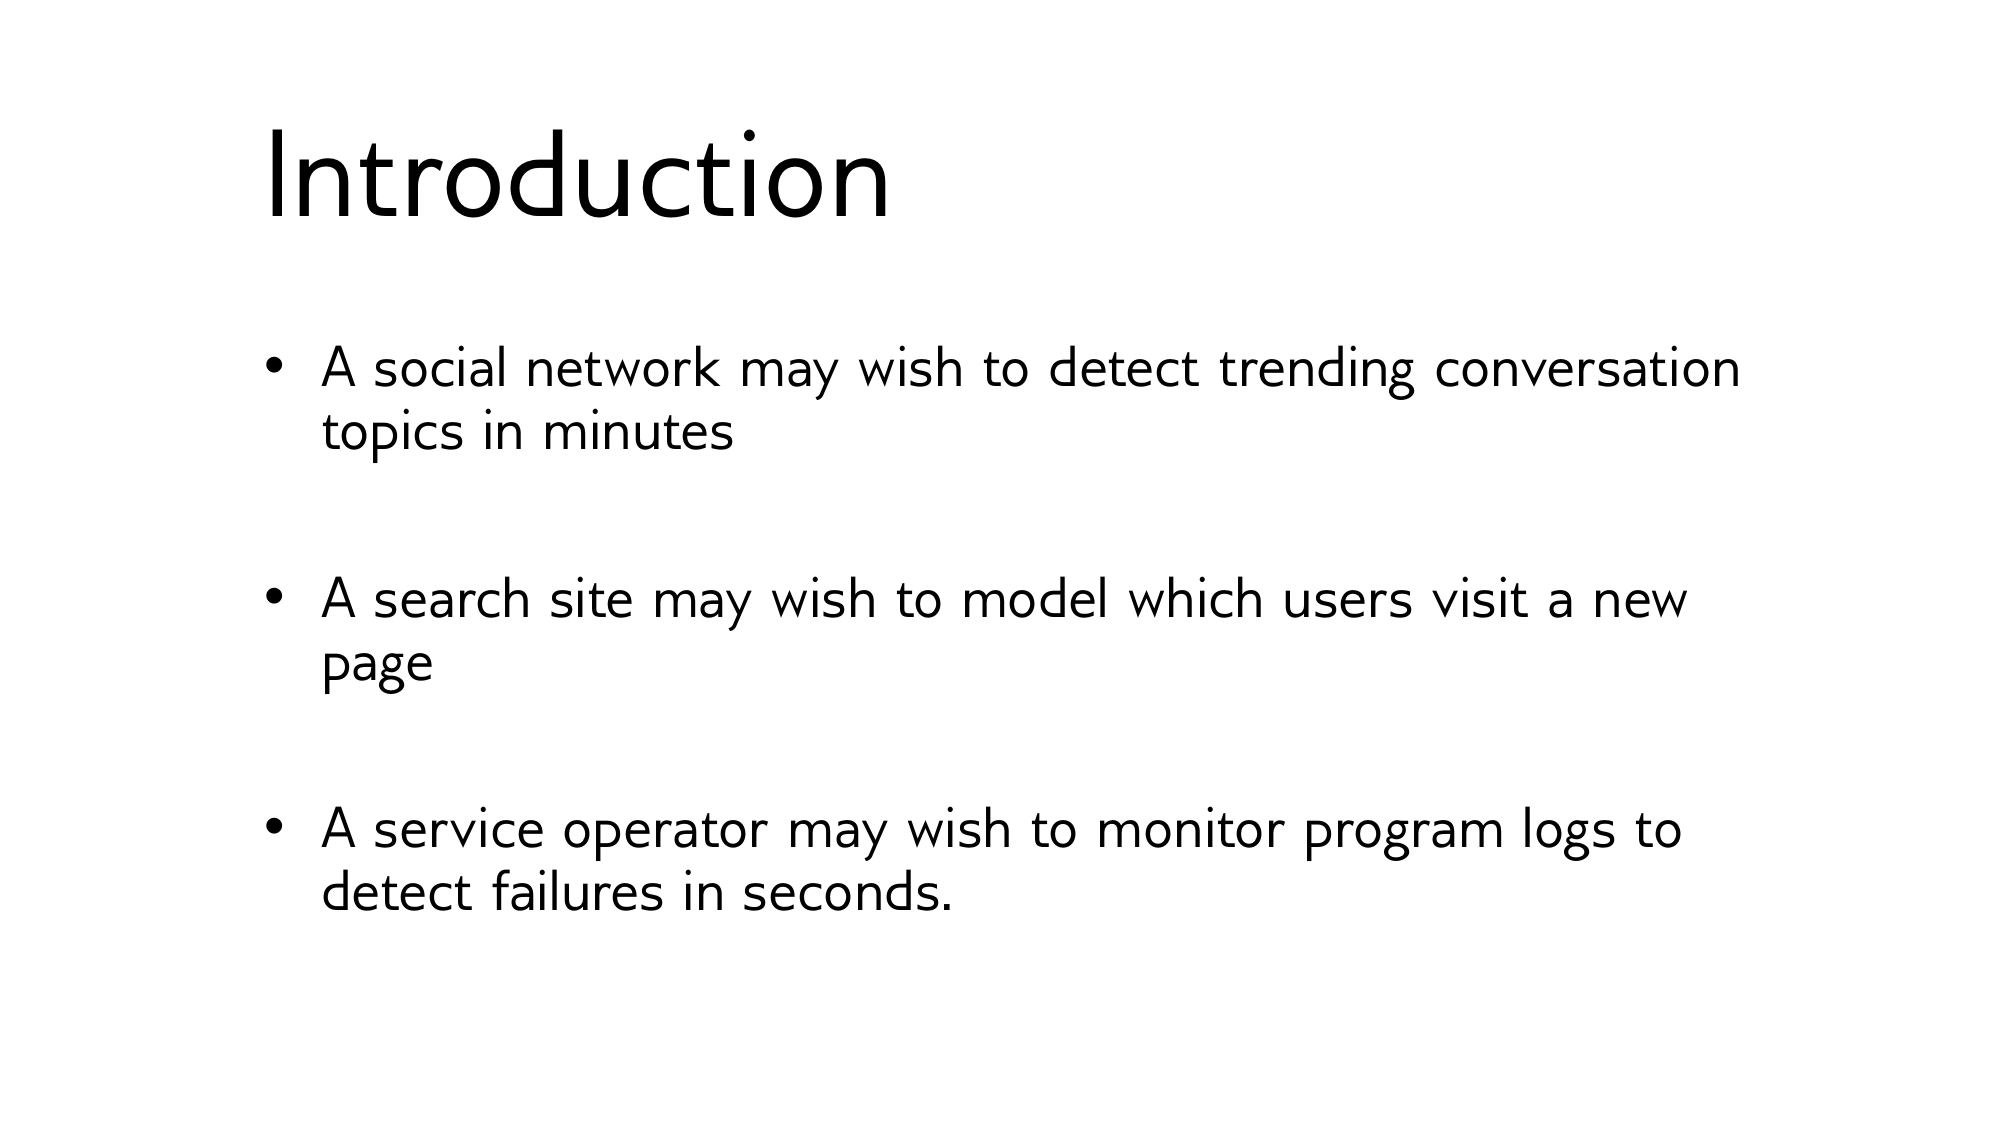

# Introduction
A social network may wish to detect trending conversation topics in minutes

A search site may wish to model which users visit a new page

A service operator may wish to monitor program logs to detect failures in seconds.